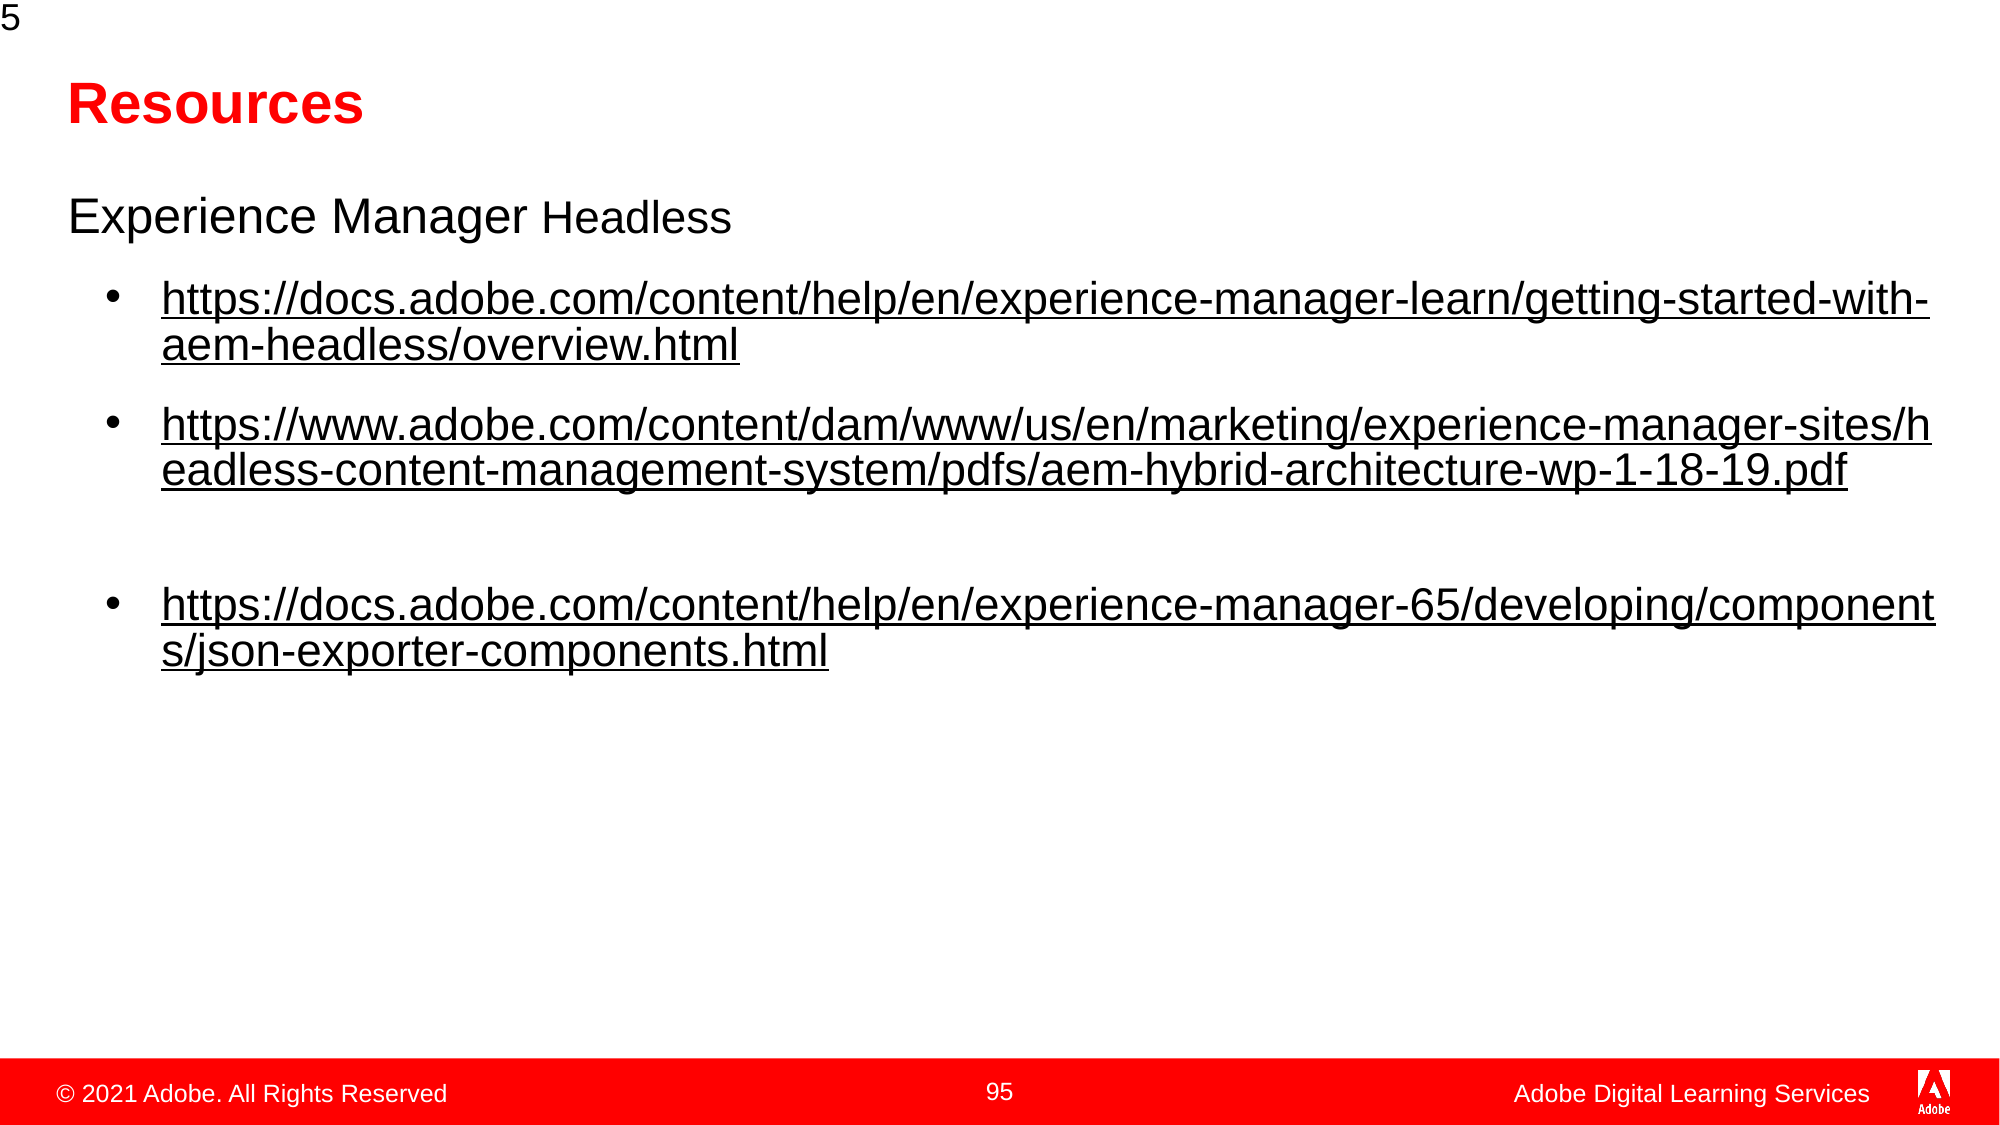

95
# Resources
Experience Manager Headless
https://docs.adobe.com/content/help/en/experience-manager-learn/getting-started-with-aem-headless/overview.html
https://www.adobe.com/content/dam/www/us/en/marketing/experience-manager-sites/headless-content-management-system/pdfs/aem-hybrid-architecture-wp-1-18-19.pdf
https://docs.adobe.com/content/help/en/experience-manager-65/developing/components/json-exporter-components.html